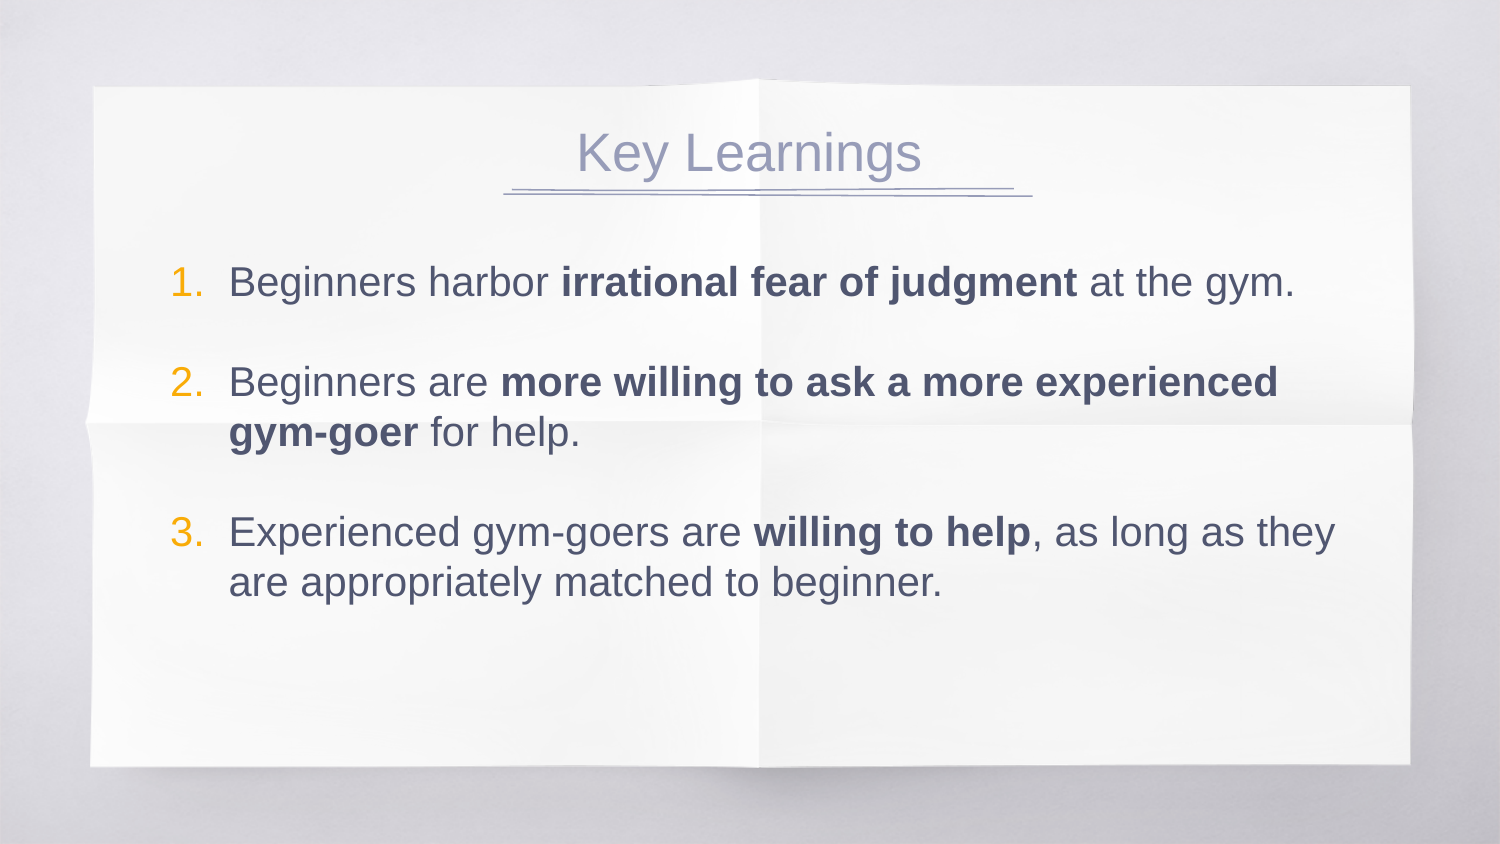

# Key Learnings
Beginners harbor irrational fear of judgment at the gym.
Beginners are more willing to ask a more experienced gym-goer for help.
Experienced gym-goers are willing to help, as long as they are appropriately matched to beginner.